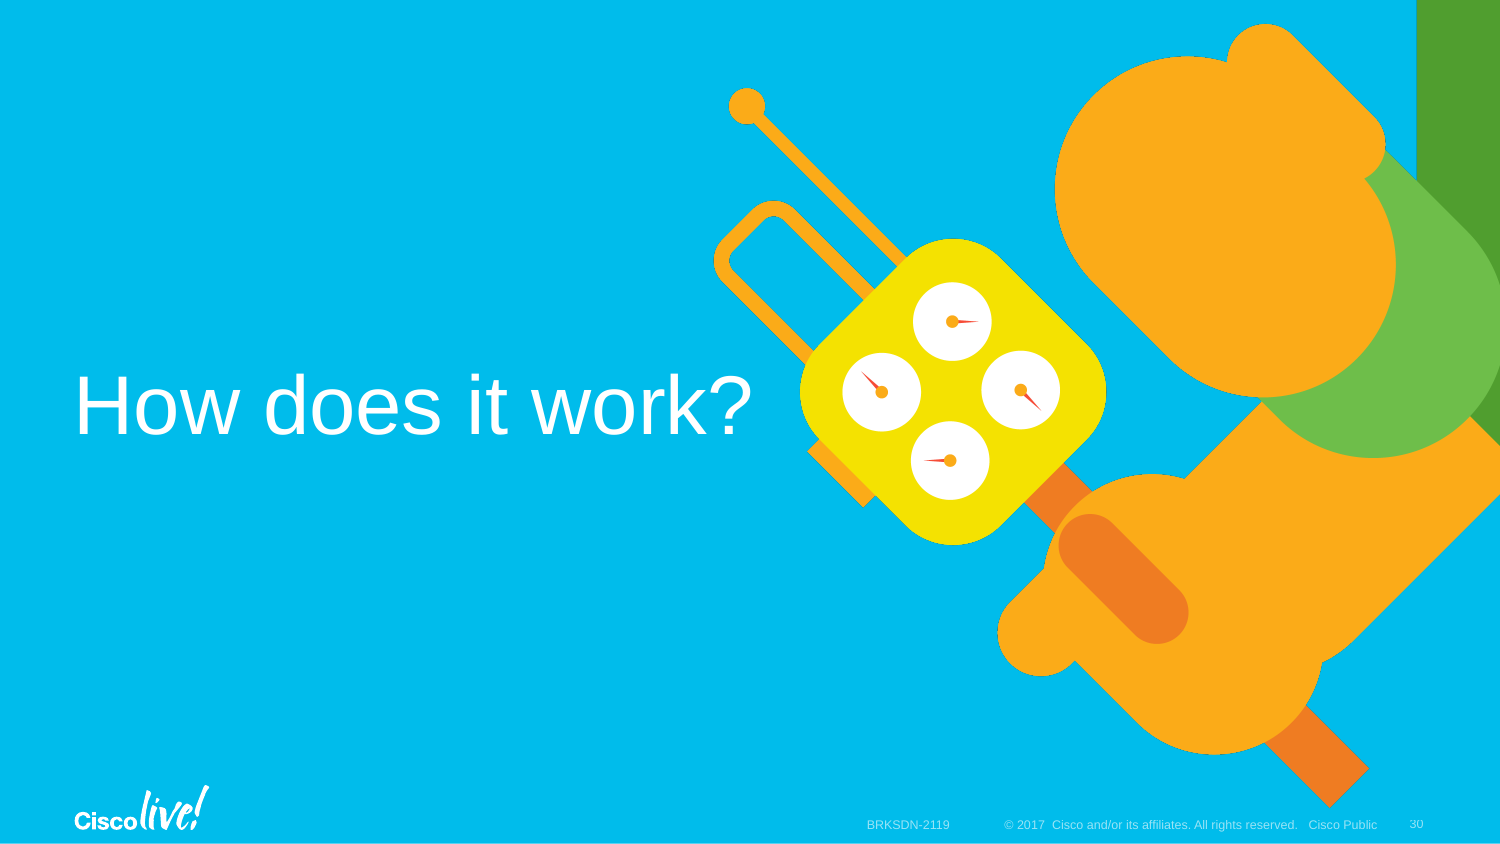

# How does it work?
30
BRKSDN-2119